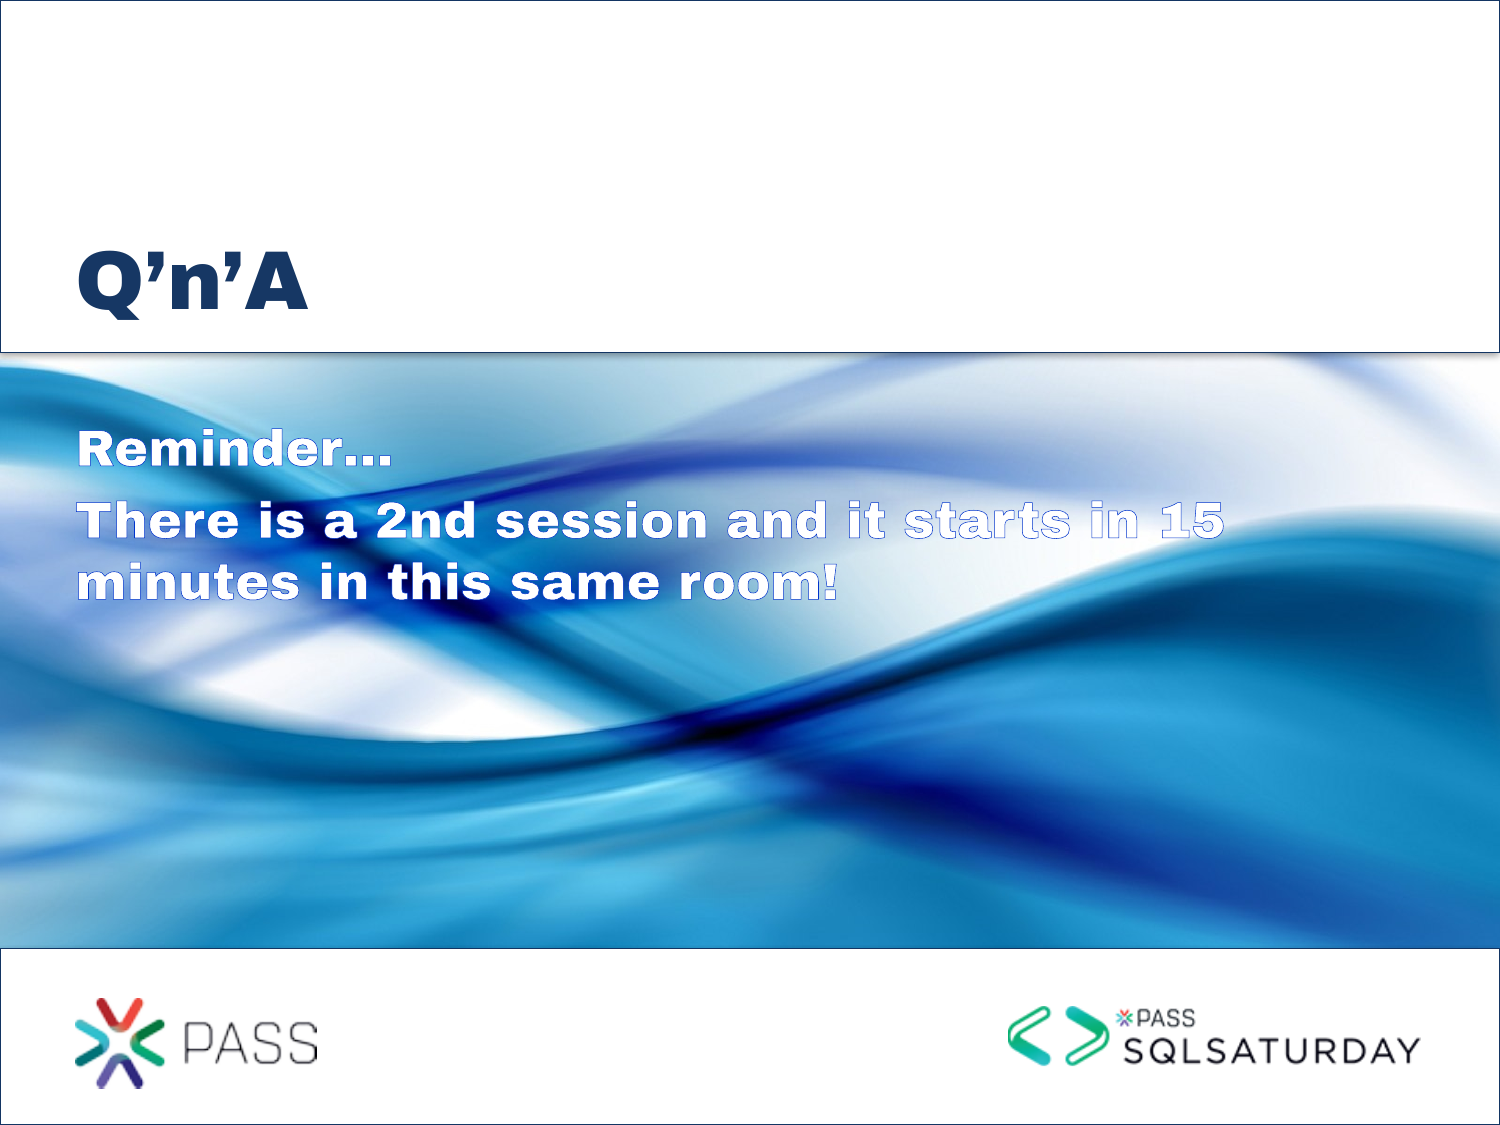

# Q’n’A
Reminder…
There is a 2nd session and it starts in 15 minutes in this same room!